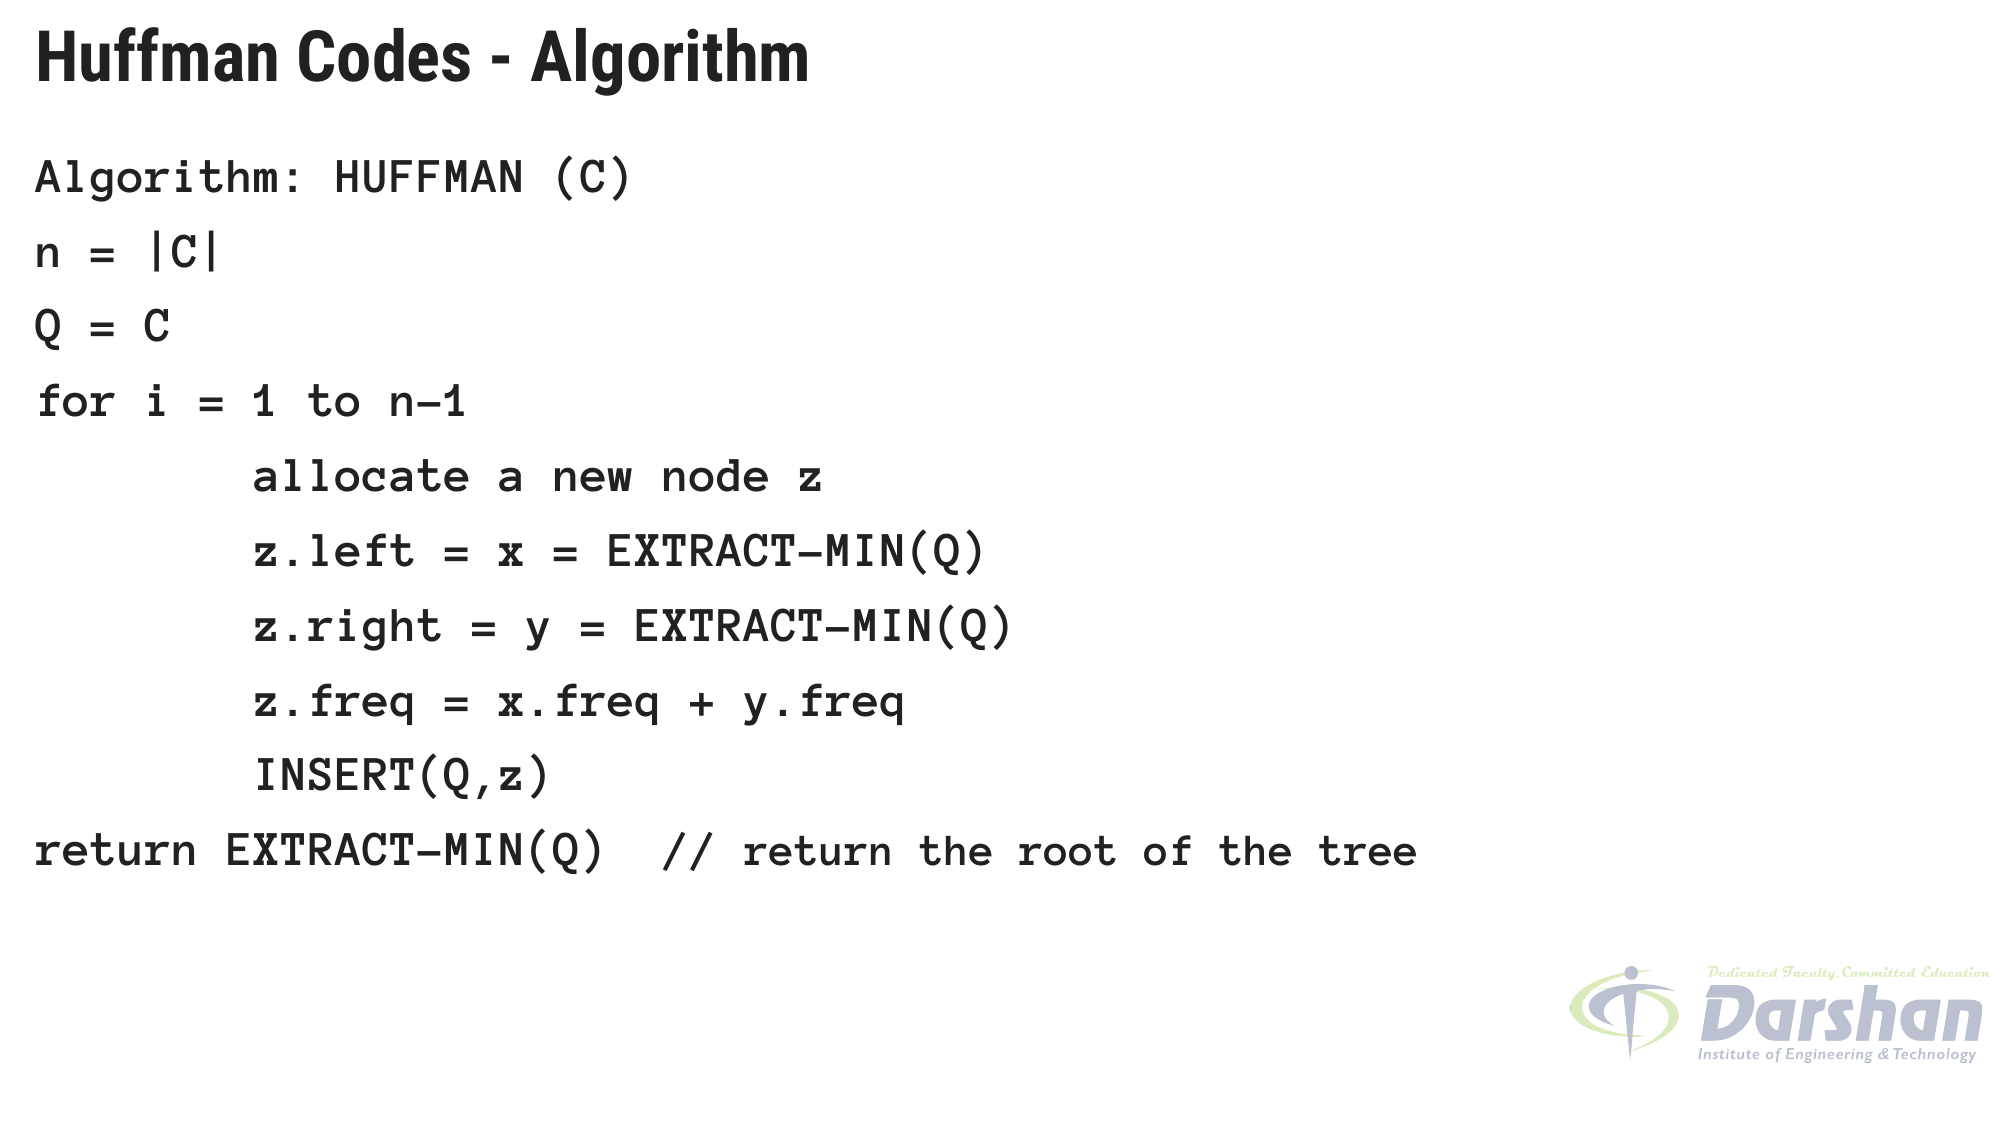

# Huffman Codes - Algorithm
Algorithm: HUFFMAN (C)
n = |C|
Q = C
for i = 1 to n-1
        allocate a new node z
        z.left = x = EXTRACT-MIN(Q)
        z.right = y = EXTRACT-MIN(Q)
        z.freq = x.freq + y.freq
        INSERT(Q,z)
return EXTRACT-MIN(Q)  // return the root of the tree